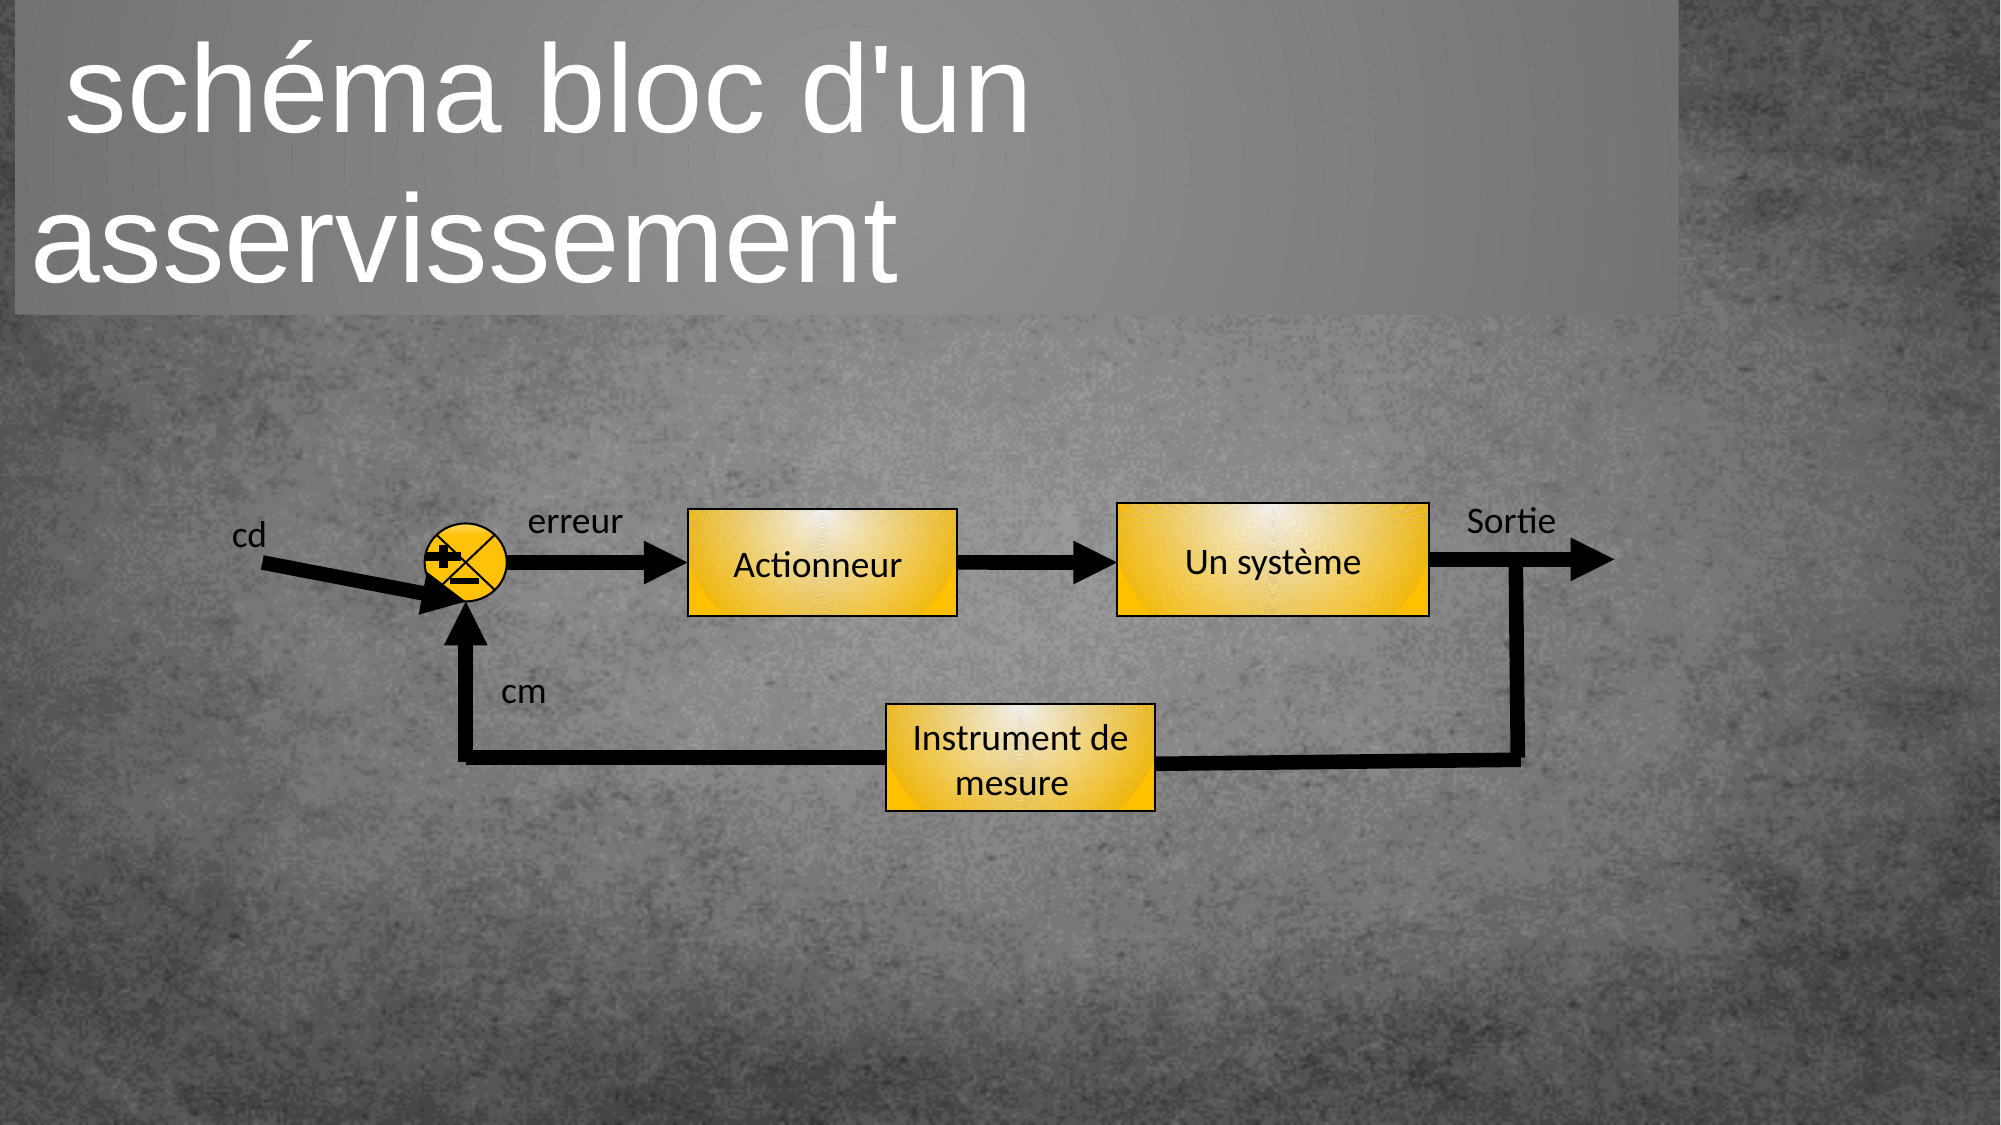

schéma bloc d'un asservissement
Sortie
erreur
cd
Un système
Actionneur

cm
Instrument de mesure